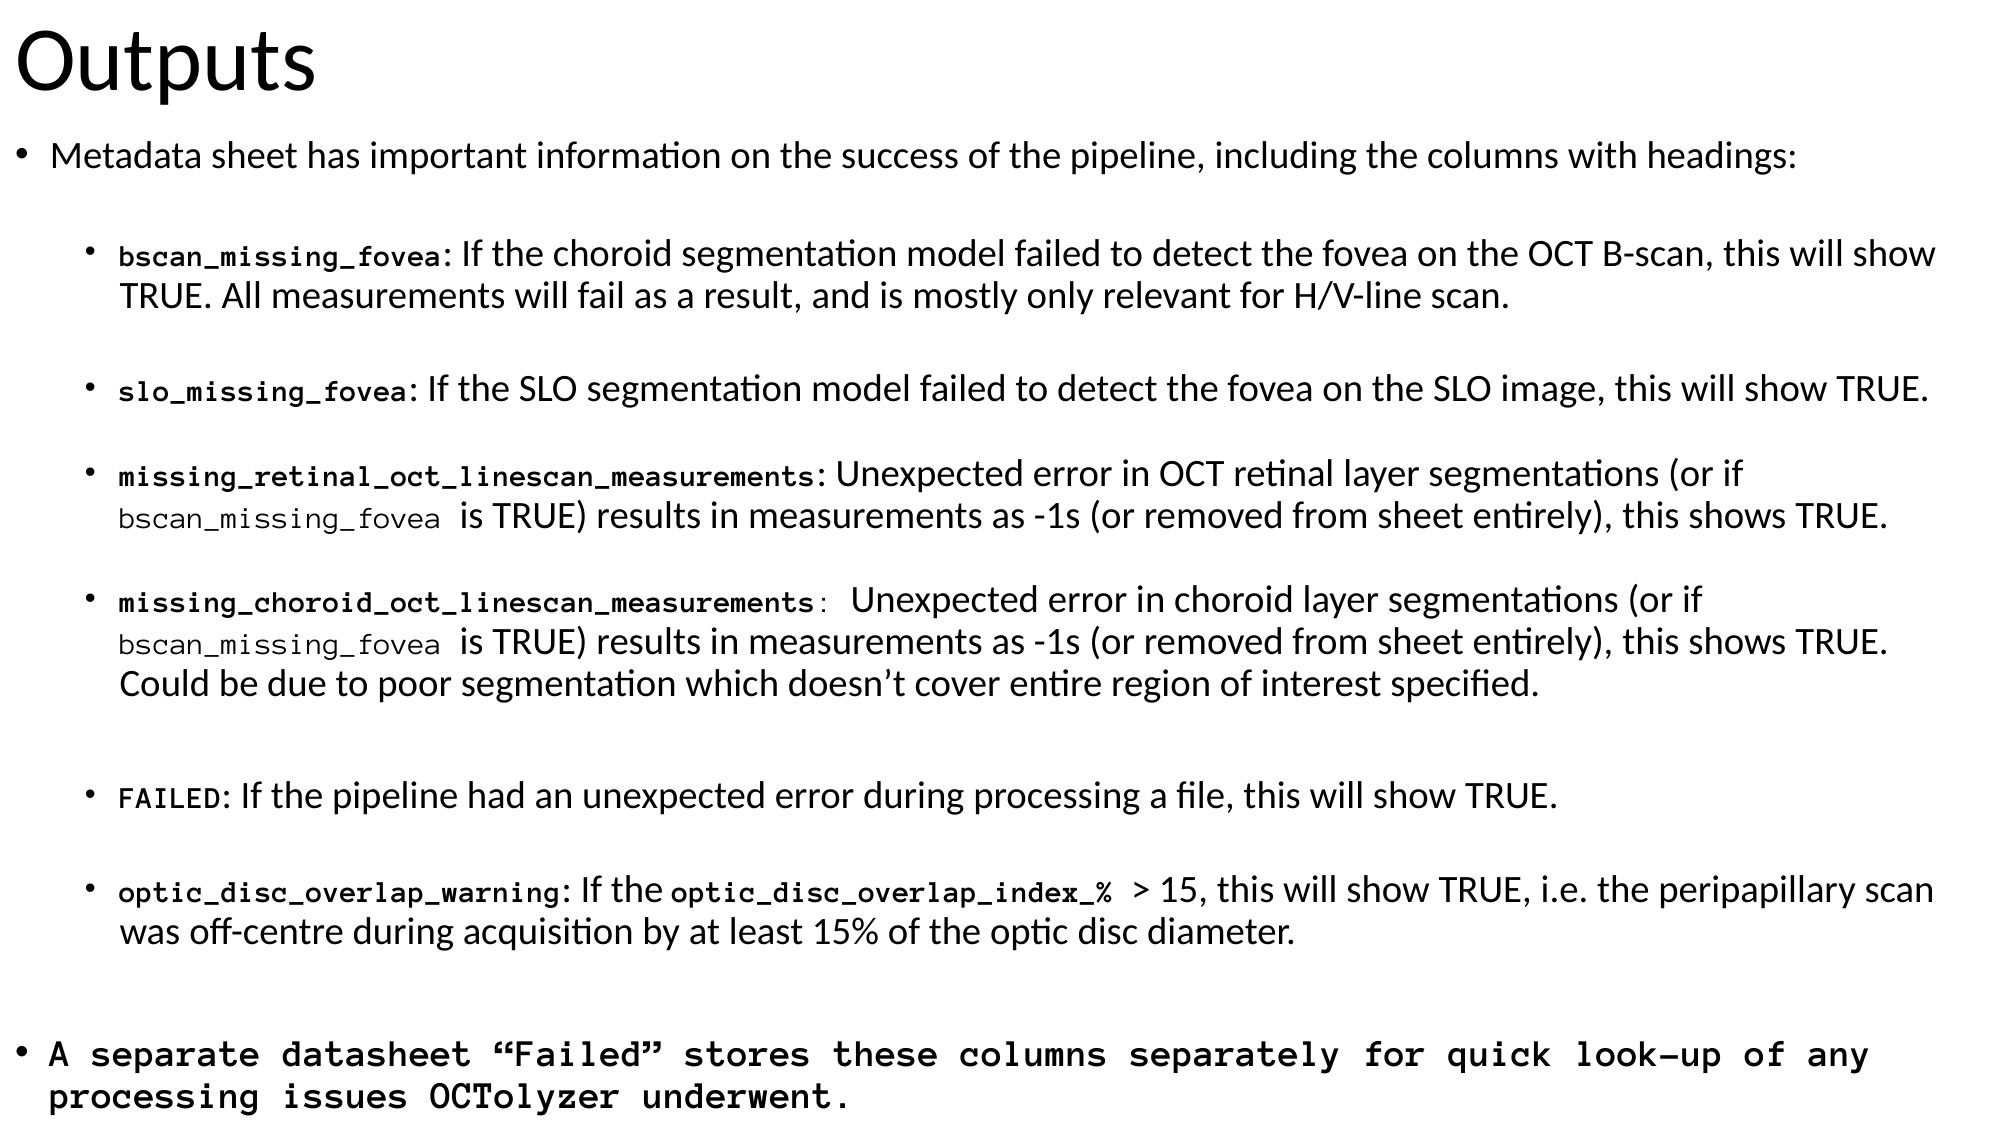

# Outputs
Metadata sheet has important information on the success of the pipeline, including the columns with headings:
bscan_missing_fovea: If the choroid segmentation model failed to detect the fovea on the OCT B-scan, this will show TRUE. All measurements will fail as a result, and is mostly only relevant for H/V-line scan.
slo_missing_fovea: If the SLO segmentation model failed to detect the fovea on the SLO image, this will show TRUE.
missing_retinal_oct_linescan_measurements: Unexpected error in OCT retinal layer segmentations (or if bscan_missing_fovea is TRUE) results in measurements as -1s (or removed from sheet entirely), this shows TRUE.
missing_choroid_oct_linescan_measurements: Unexpected error in choroid layer segmentations (or if bscan_missing_fovea is TRUE) results in measurements as -1s (or removed from sheet entirely), this shows TRUE. Could be due to poor segmentation which doesn’t cover entire region of interest specified.

FAILED: If the pipeline had an unexpected error during processing a file, this will show TRUE.
optic_disc_overlap_warning: If the optic_disc_overlap_index_% > 15, this will show TRUE, i.e. the peripapillary scan was off-centre during acquisition by at least 15% of the optic disc diameter.

A separate datasheet “Failed” stores these columns separately for quick look-up of any processing issues OCTolyzer underwent.